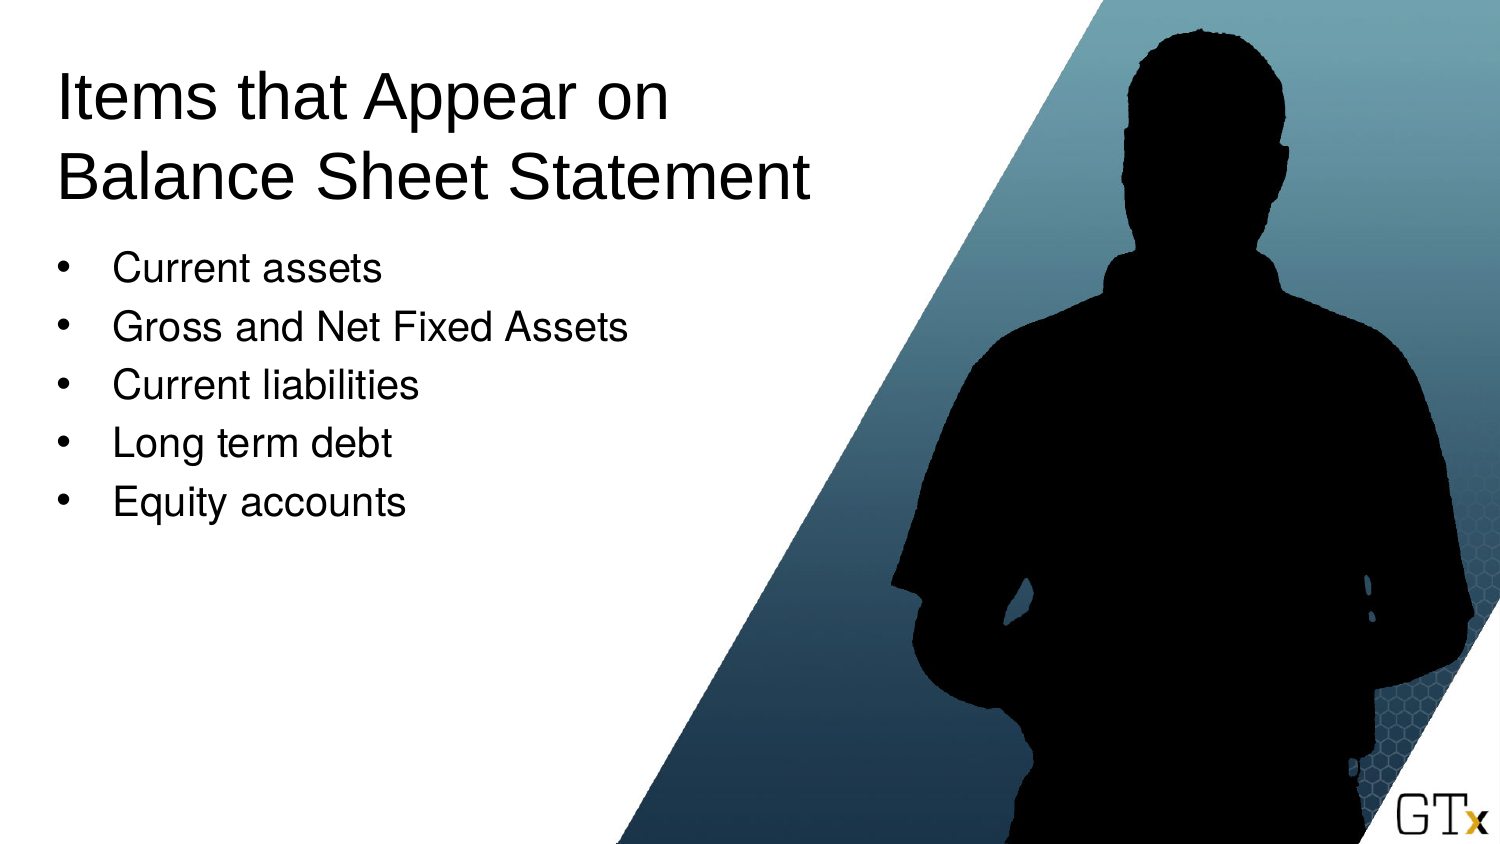

# Items that Appear on Balance Sheet Statement
Current assets
Gross and Net Fixed Assets
Current liabilities
Long term debt
Equity accounts